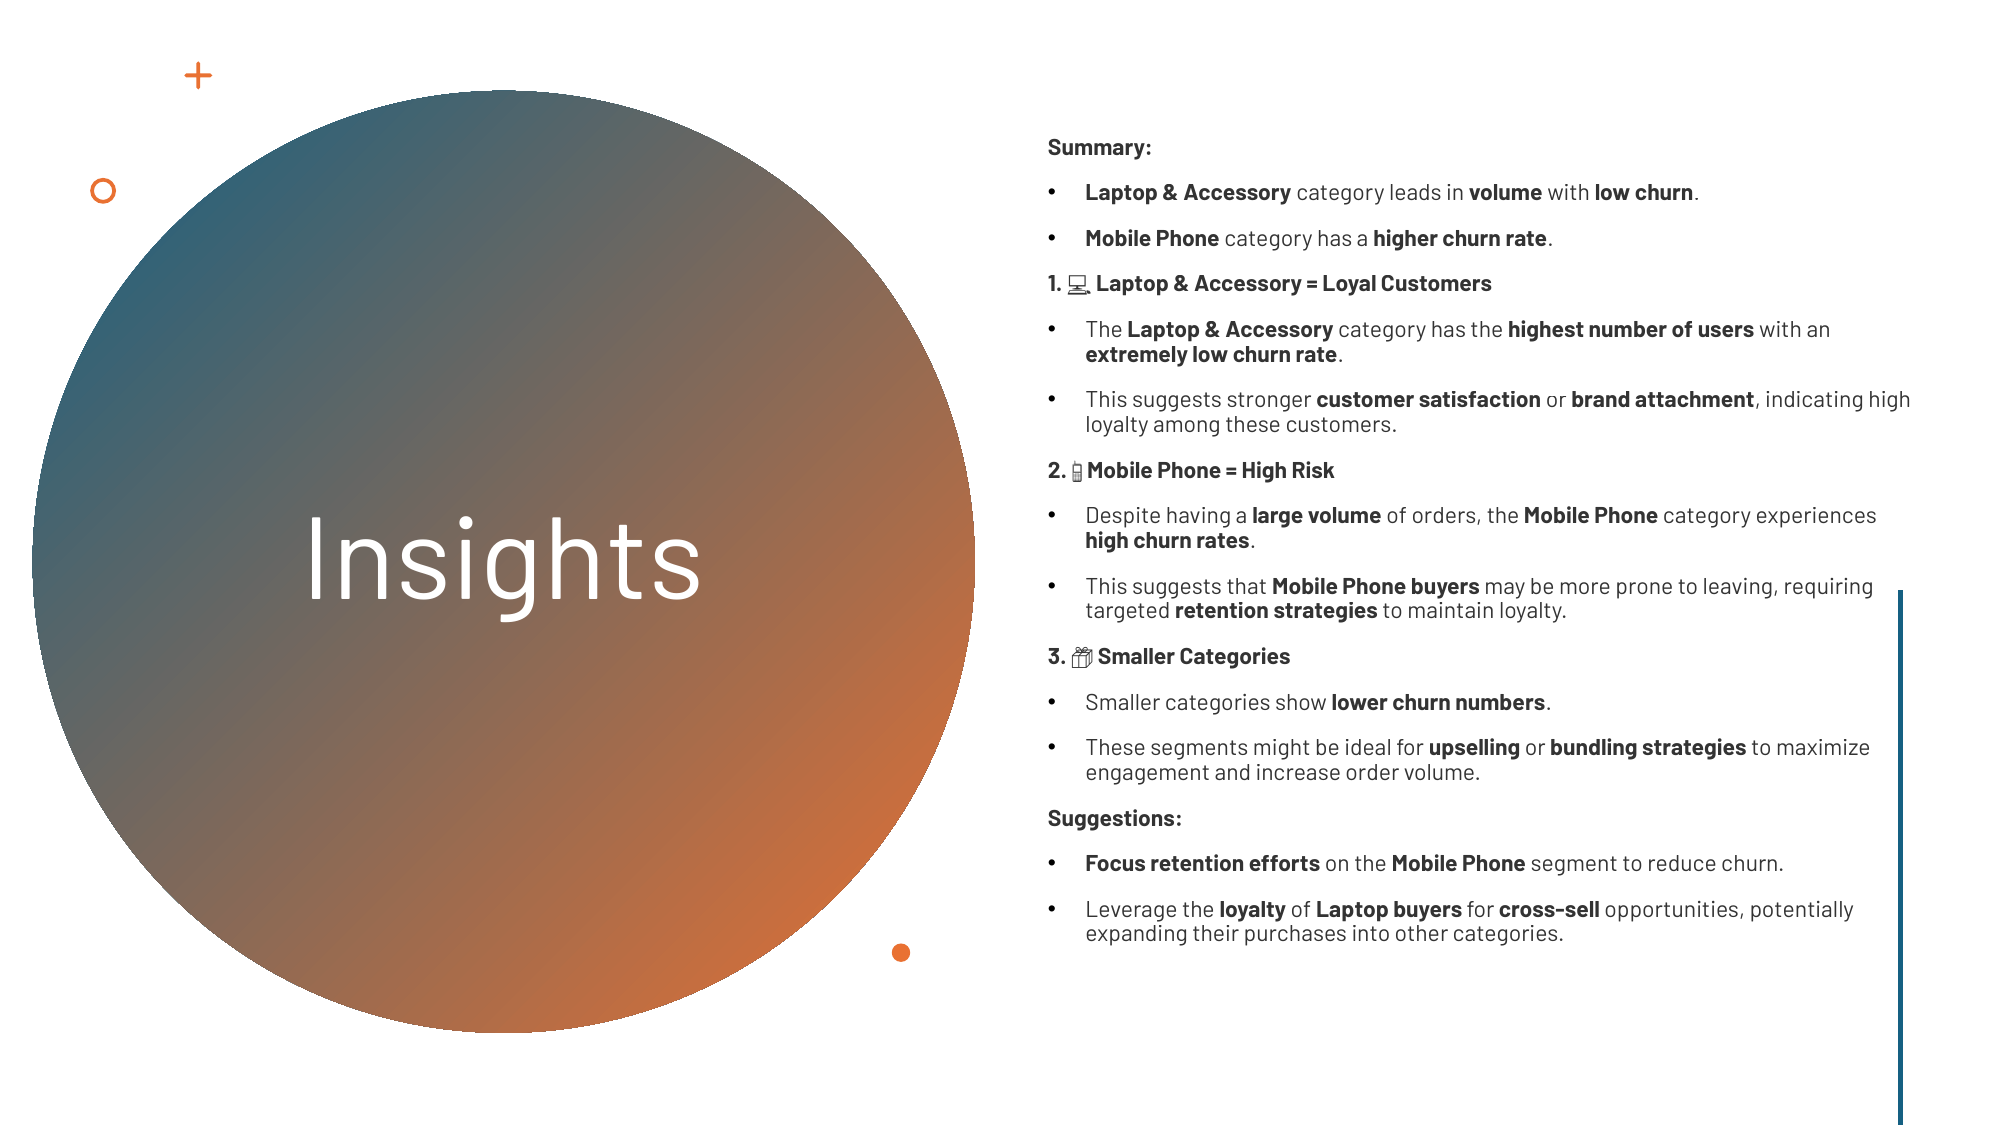

Summary:
Laptop & Accessory category leads in volume with low churn.
Mobile Phone category has a higher churn rate.
1. 💻 Laptop & Accessory = Loyal Customers
The Laptop & Accessory category has the highest number of users with an extremely low churn rate.
This suggests stronger customer satisfaction or brand attachment, indicating high loyalty among these customers.
2. 📱 Mobile Phone = High Risk
Despite having a large volume of orders, the Mobile Phone category experiences high churn rates.
This suggests that Mobile Phone buyers may be more prone to leaving, requiring targeted retention strategies to maintain loyalty.
3. 📦 Smaller Categories
Smaller categories show lower churn numbers.
These segments might be ideal for upselling or bundling strategies to maximize engagement and increase order volume.
Suggestions:
Focus retention efforts on the Mobile Phone segment to reduce churn.
Leverage the loyalty of Laptop buyers for cross-sell opportunities, potentially expanding their purchases into other categories.

# Insights